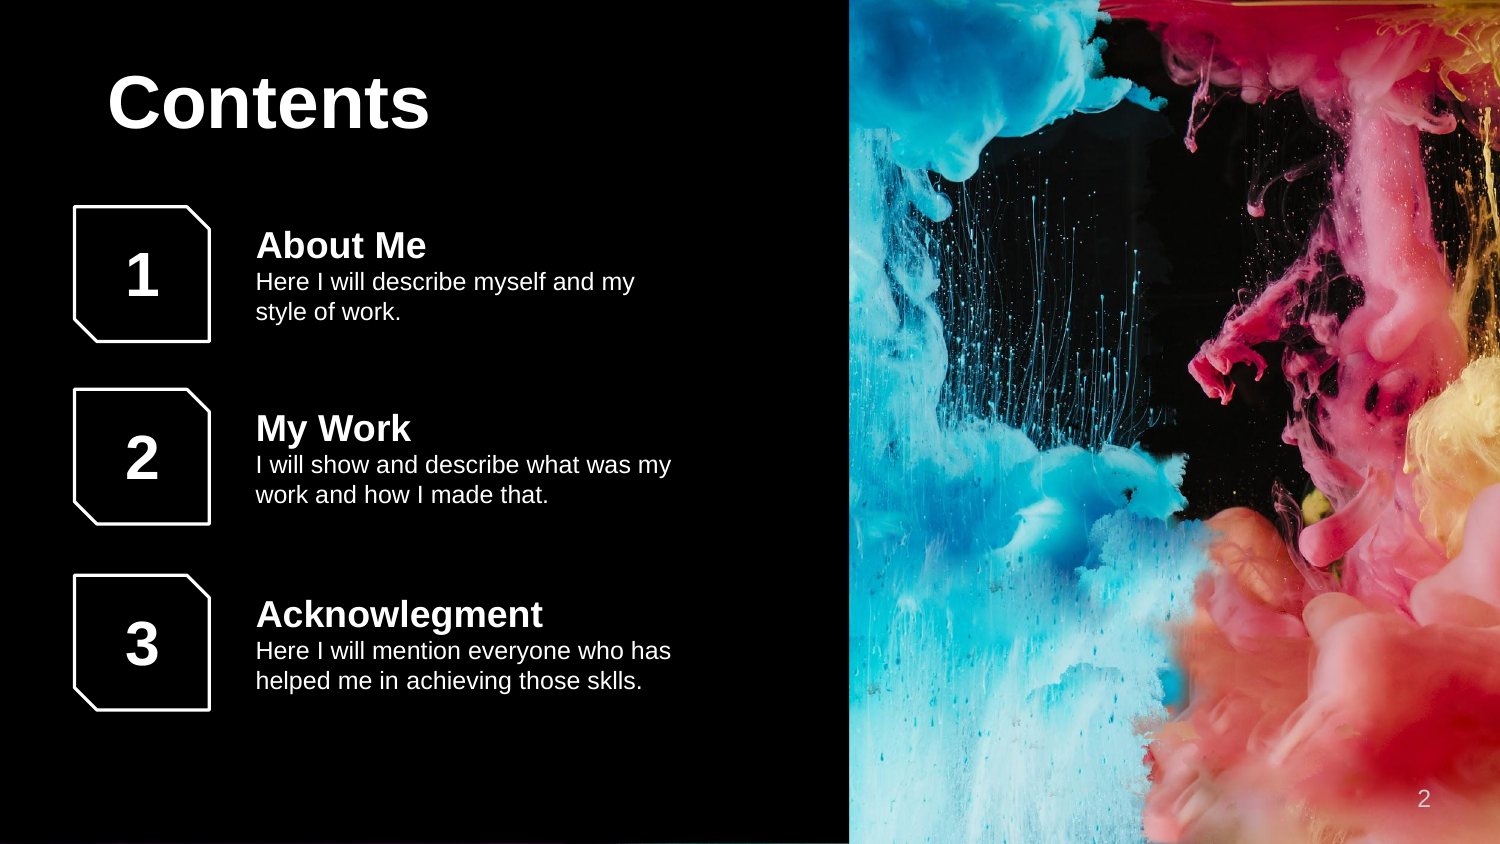

# Contents
About Me
1
Here I will describe myself and my style of work.
My Work
2
I will show and describe what was my work and how I made that.
Acknowlegment
3
Here I will mention everyone who has helped me in achieving those sklls.
2